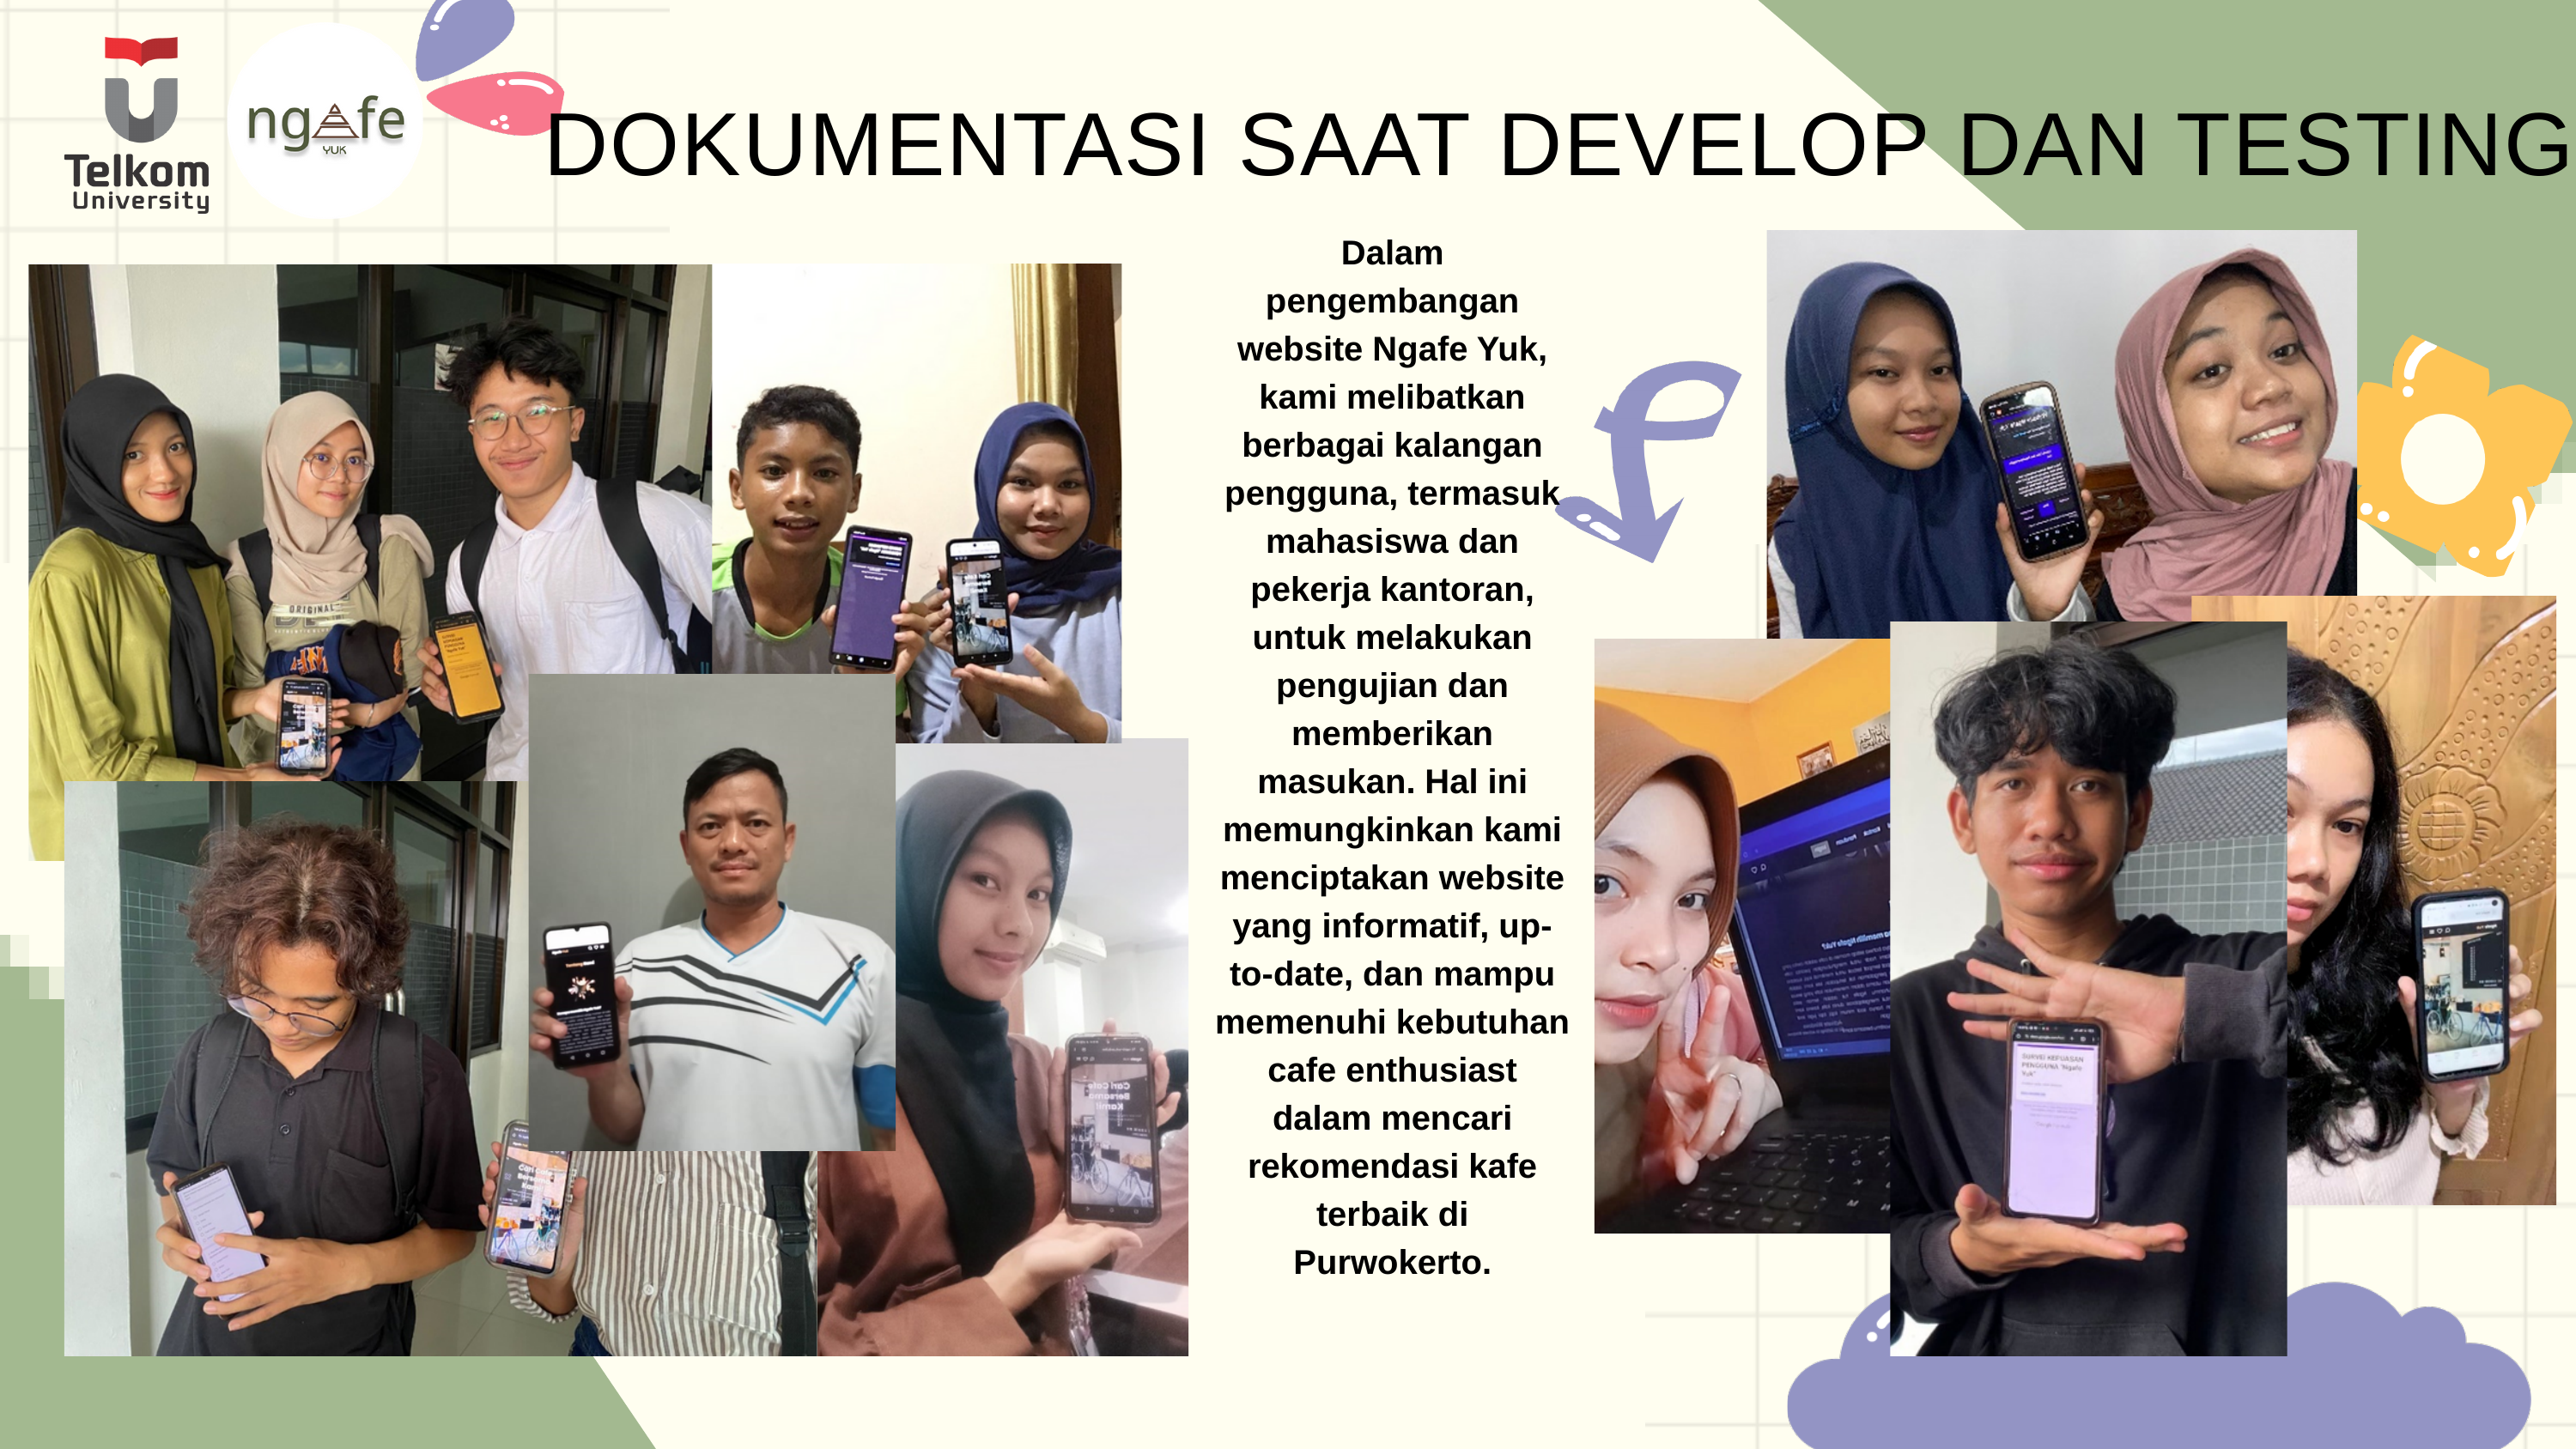

DOKUMENTASI SAAT DEVELOP DAN TESTING
Dalam pengembangan website Ngafe Yuk, kami melibatkan berbagai kalangan pengguna, termasuk mahasiswa dan pekerja kantoran, untuk melakukan pengujian dan memberikan masukan. Hal ini memungkinkan kami menciptakan website yang informatif, up-to-date, dan mampu memenuhi kebutuhan cafe enthusiast dalam mencari rekomendasi kafe terbaik di Purwokerto.